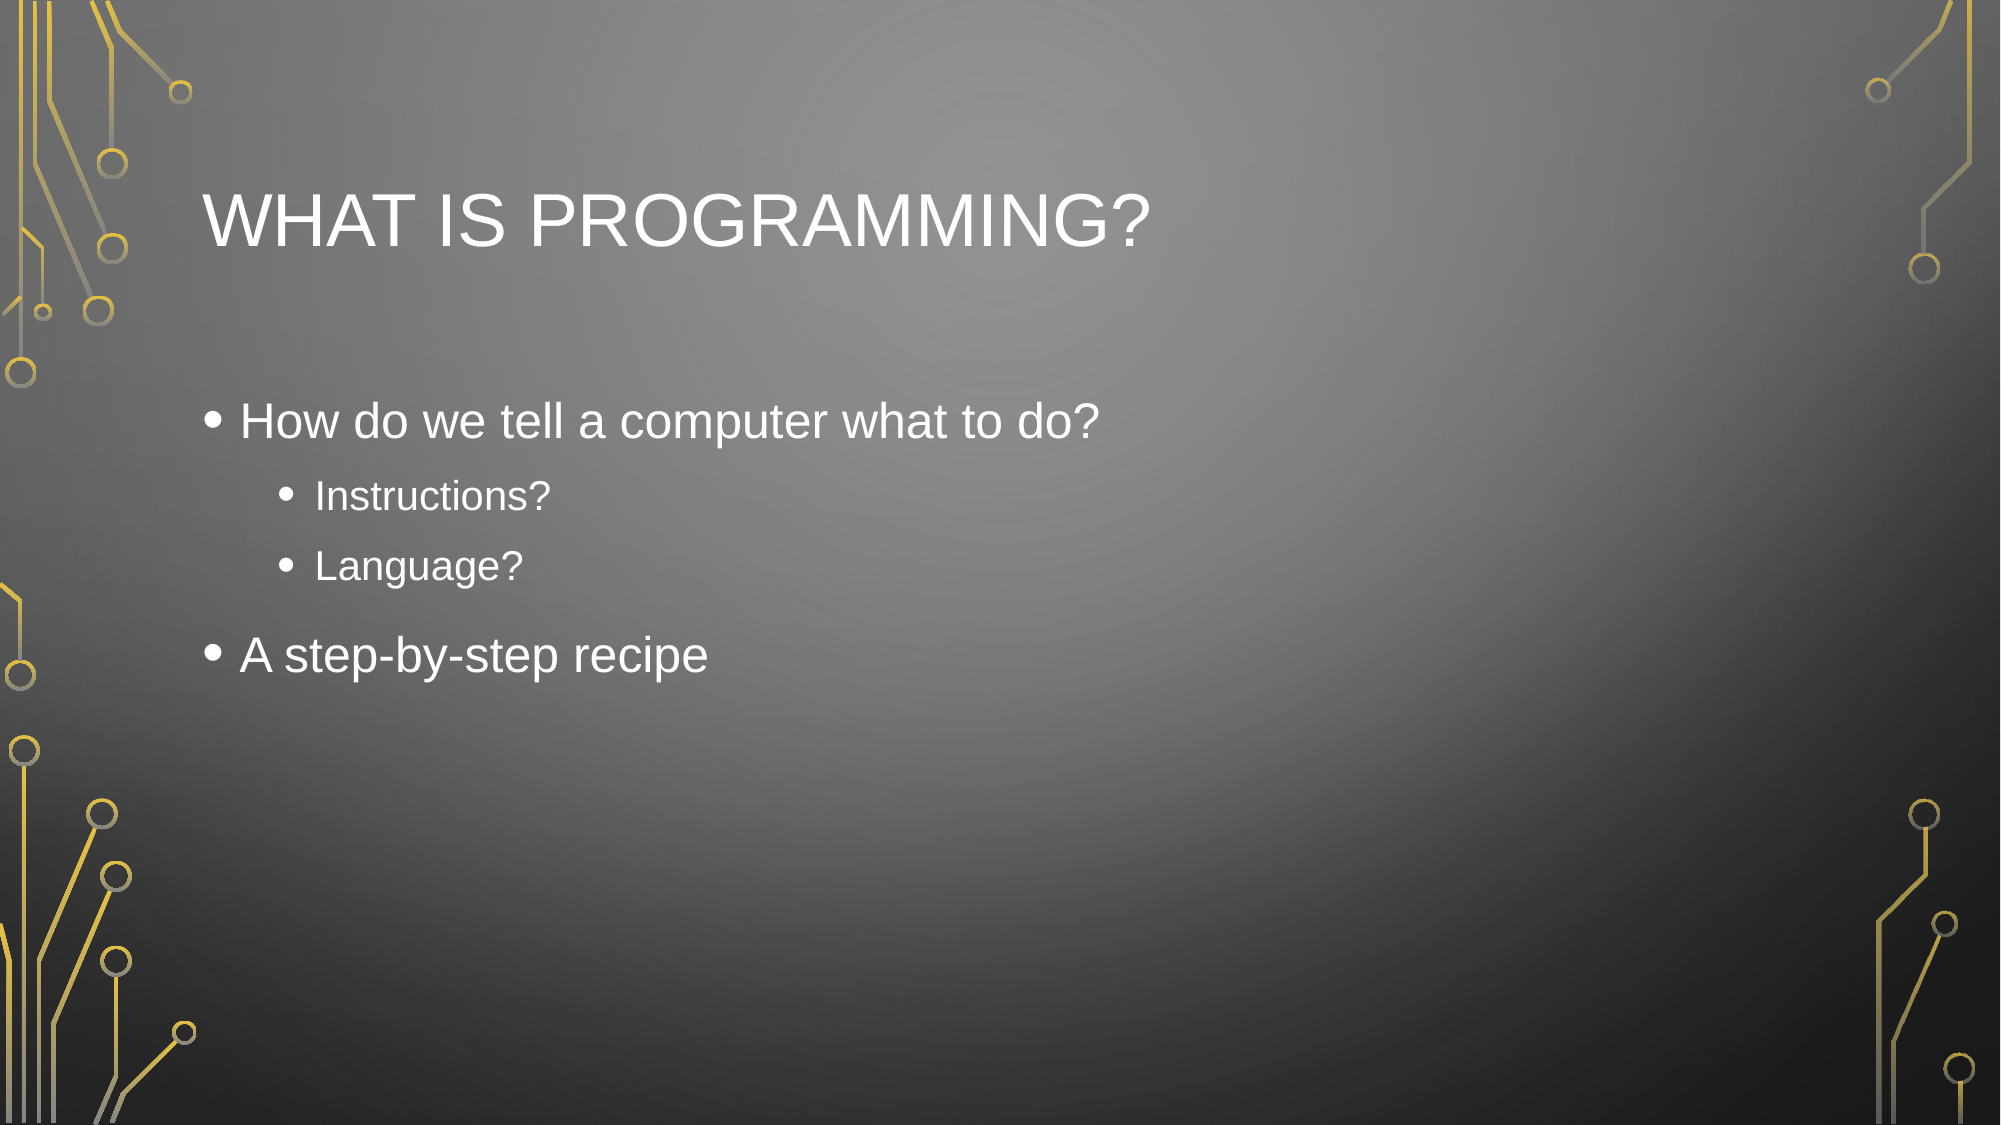

# What is programming?
How do we tell a computer what to do?
Instructions?
Language?
A step-by-step recipe